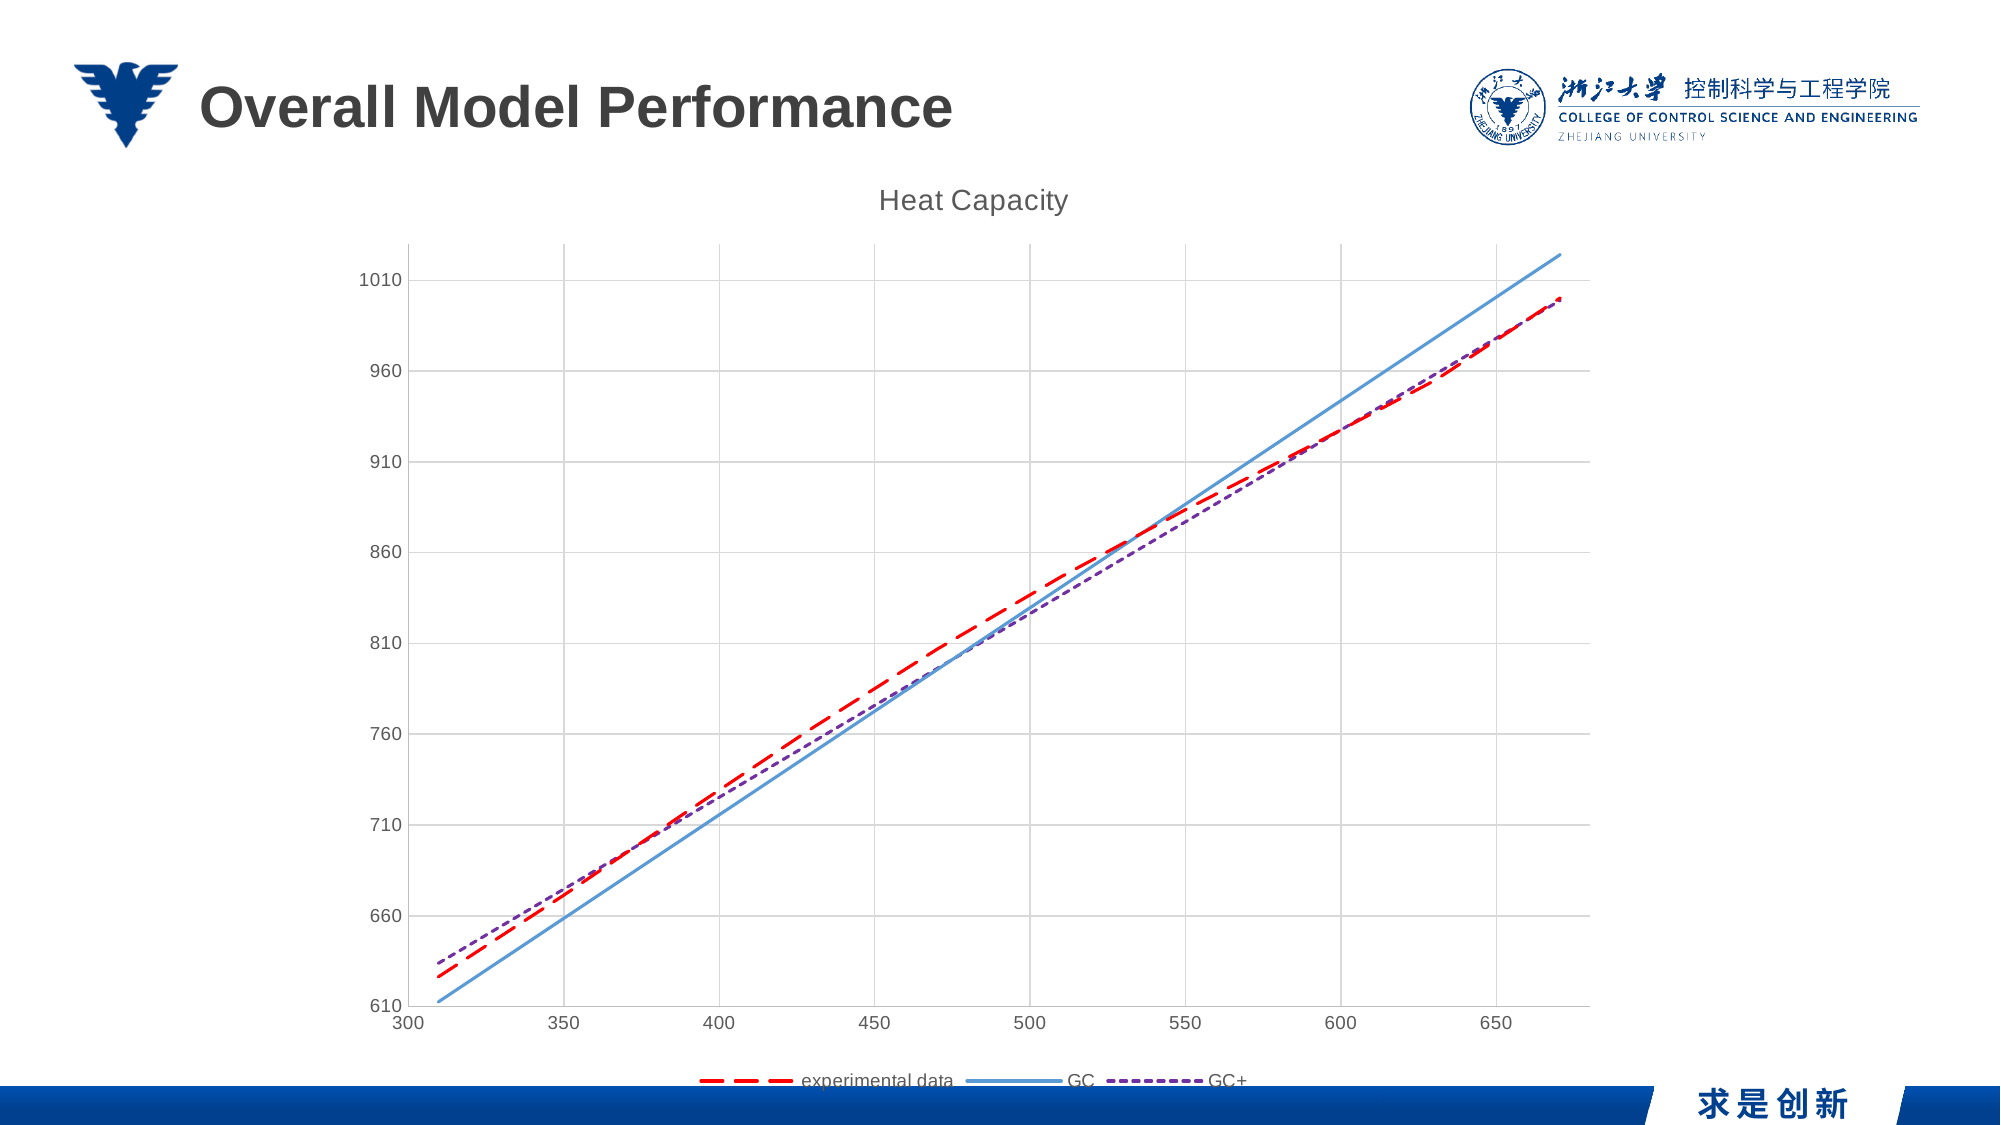

Overall Model Performance

### Chart: Heat Capacity

| Category | experimental data | GC | GC+ |
|---|---|---|---|